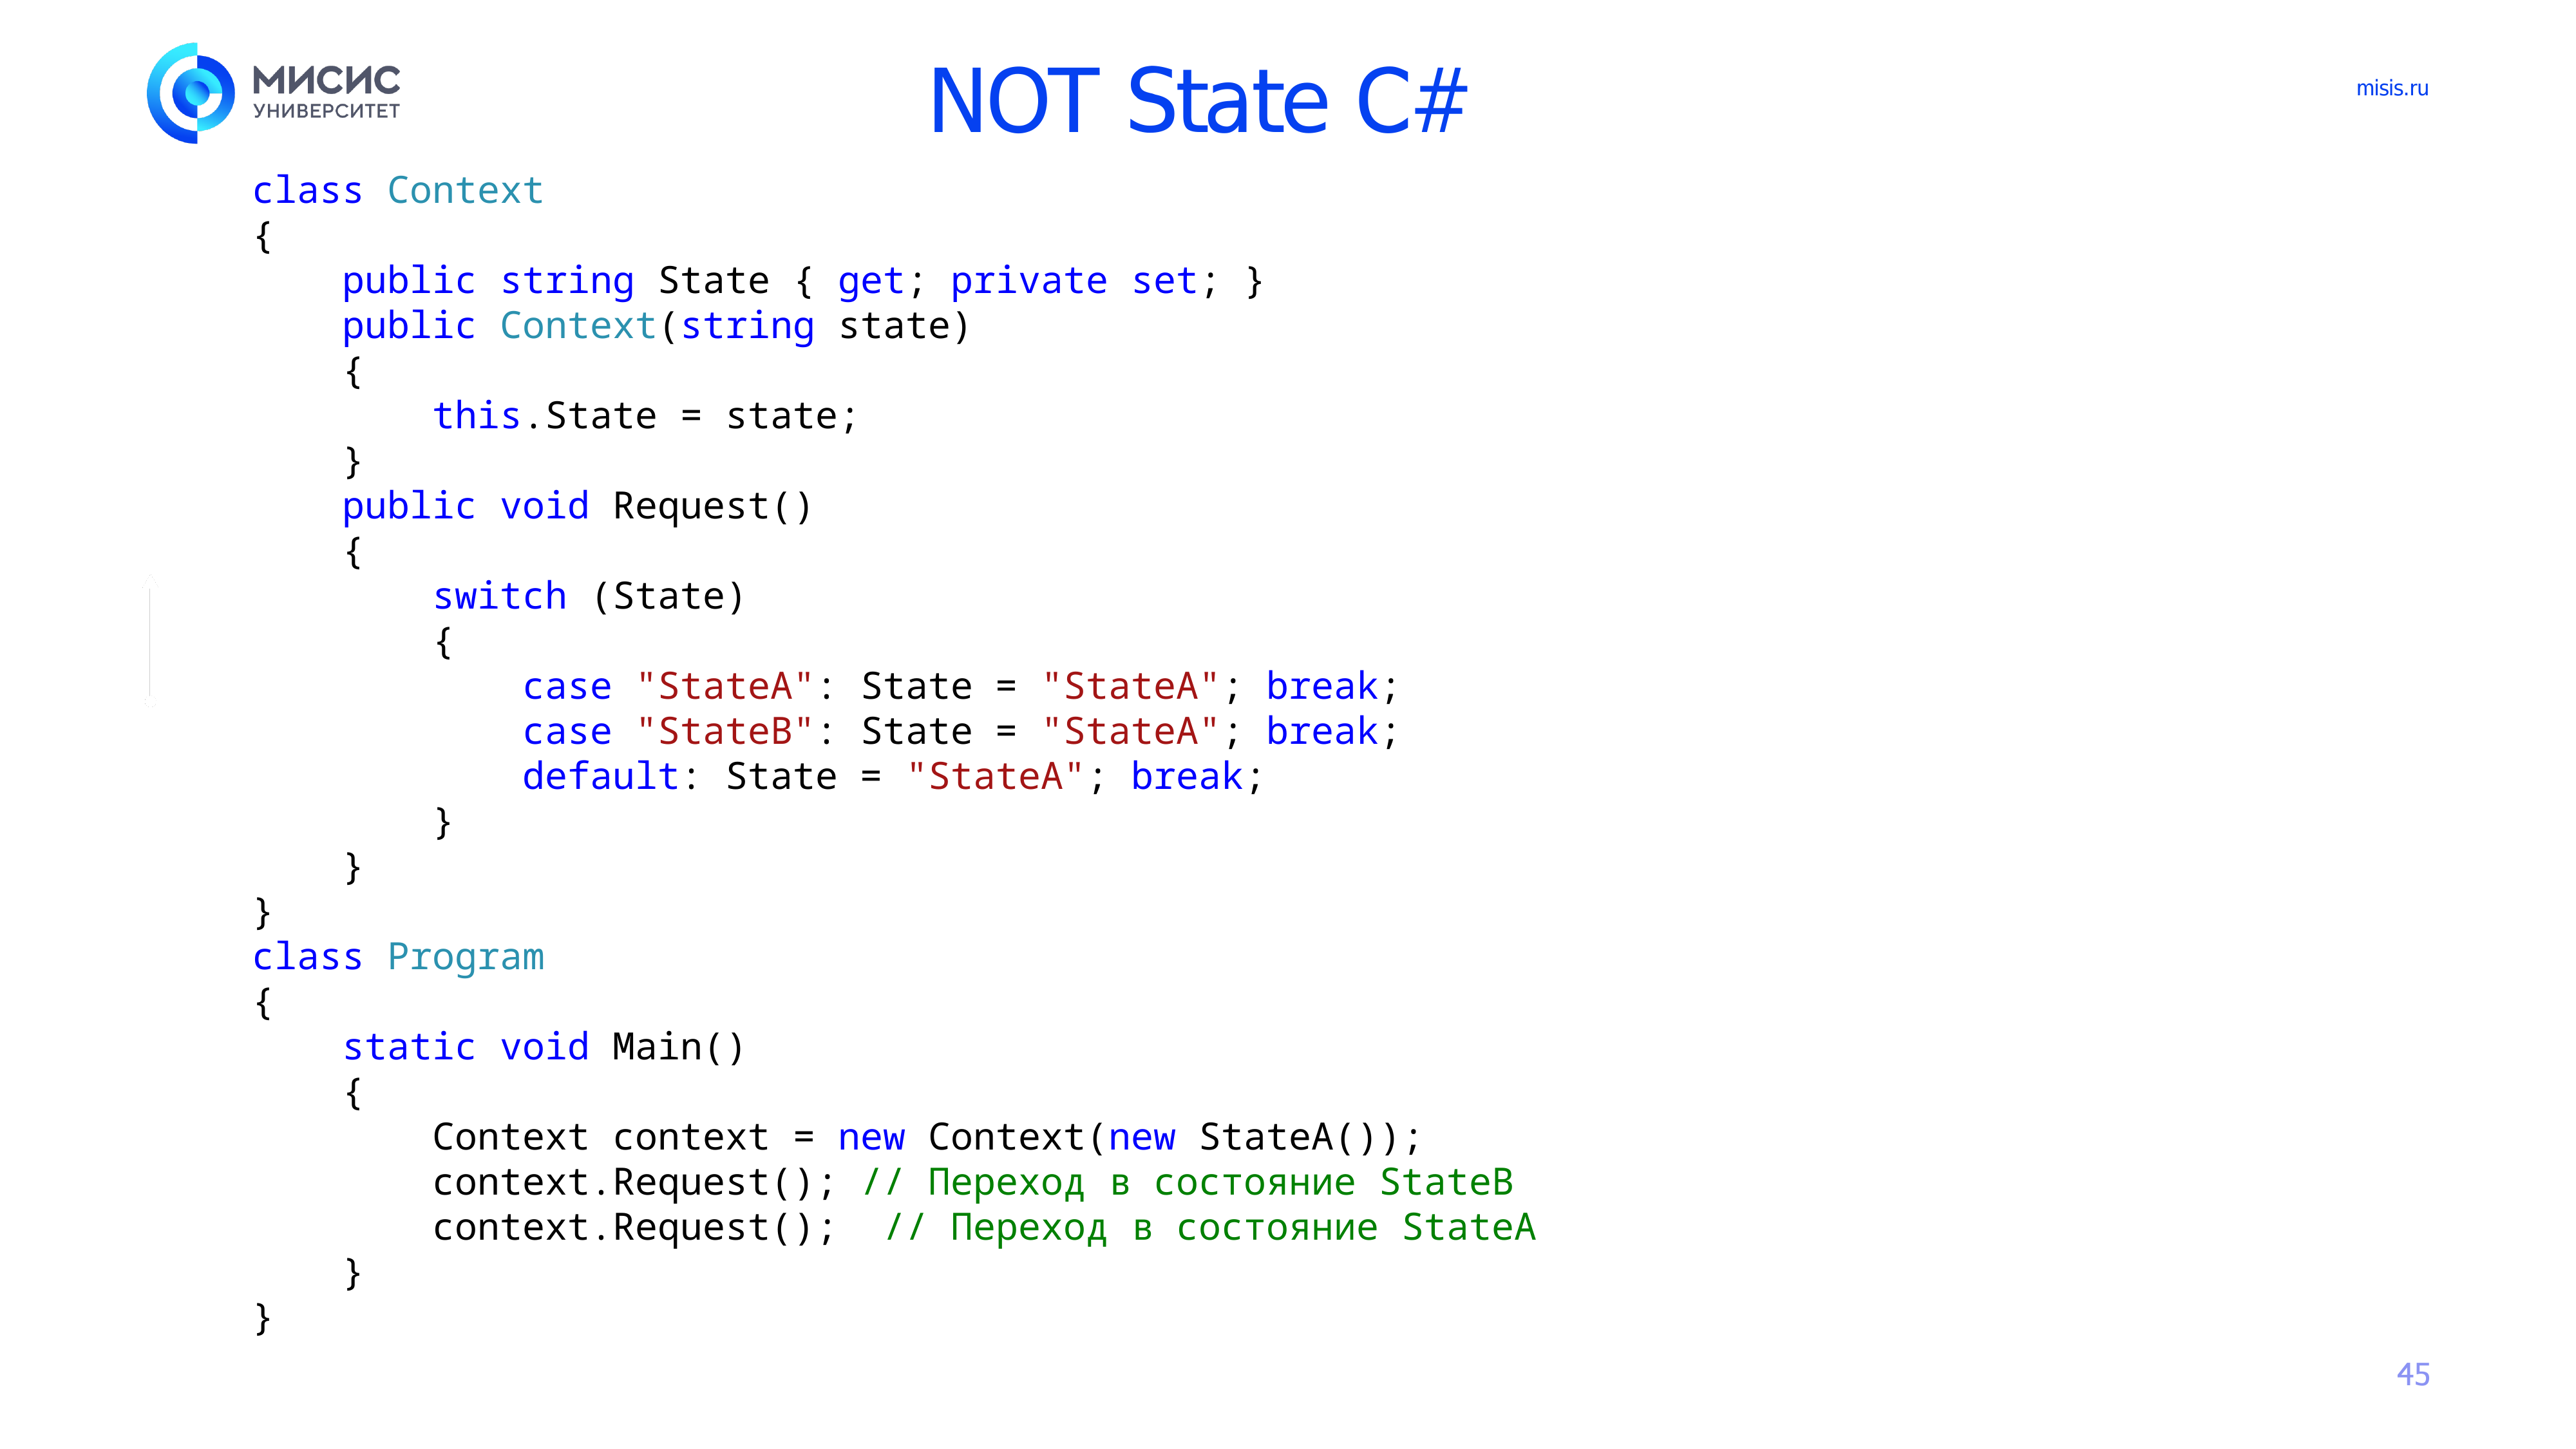

# NOT State C#
class Context
{
    public string State { get; private set; }
    public Context(string state)
    {
        this.State = state;
    }
    public void Request()
    {
        switch (State)
        {
            case "StateA": State = "StateA"; break;
            case "StateB": State = "StateA"; break;
            default: State = "StateA"; break;
        }
    }
}
class Program
{
    static void Main()
    {
        Context context = new Context(new StateA());
        context.Request(); // Переход в состояние StateB
        context.Request();  // Переход в состояние StateA
    }
}
45